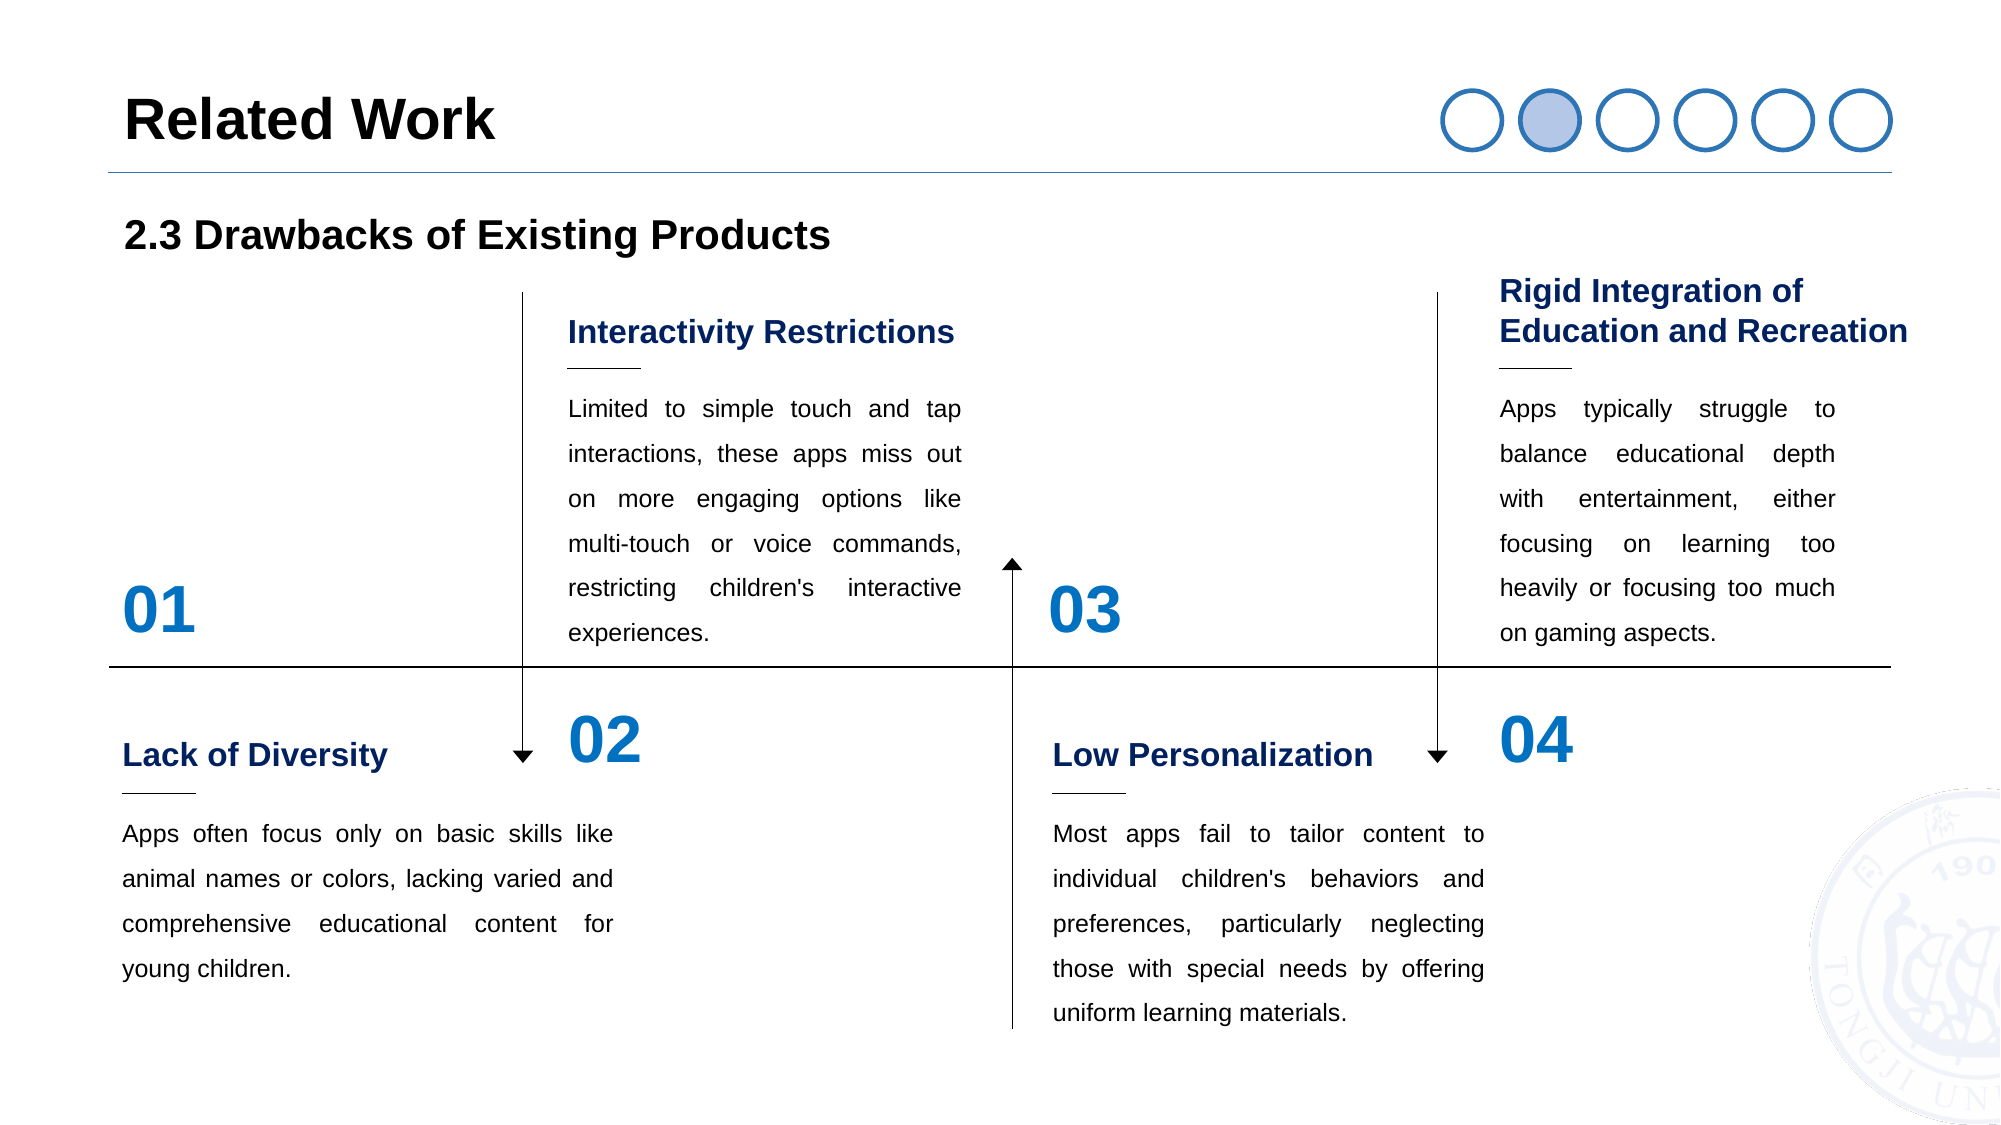

Related Work

2.3 Drawbacks of Existing Products
Rigid Integration of Education and Recreation
Interactivity Restrictions
Limited to simple touch and tap interactions, these apps miss out on more engaging options like multi-touch or voice commands, restricting children's interactive experiences.
Apps typically struggle to balance educational depth with entertainment, either focusing on learning too heavily or focusing too much on gaming aspects.
01
03
04
02
Lack of Diversity
Low Personalization
Apps often focus only on basic skills like animal names or colors, lacking varied and comprehensive educational content for young children.
Most apps fail to tailor content to individual children's behaviors and preferences, particularly neglecting those with special needs by offering uniform learning materials.